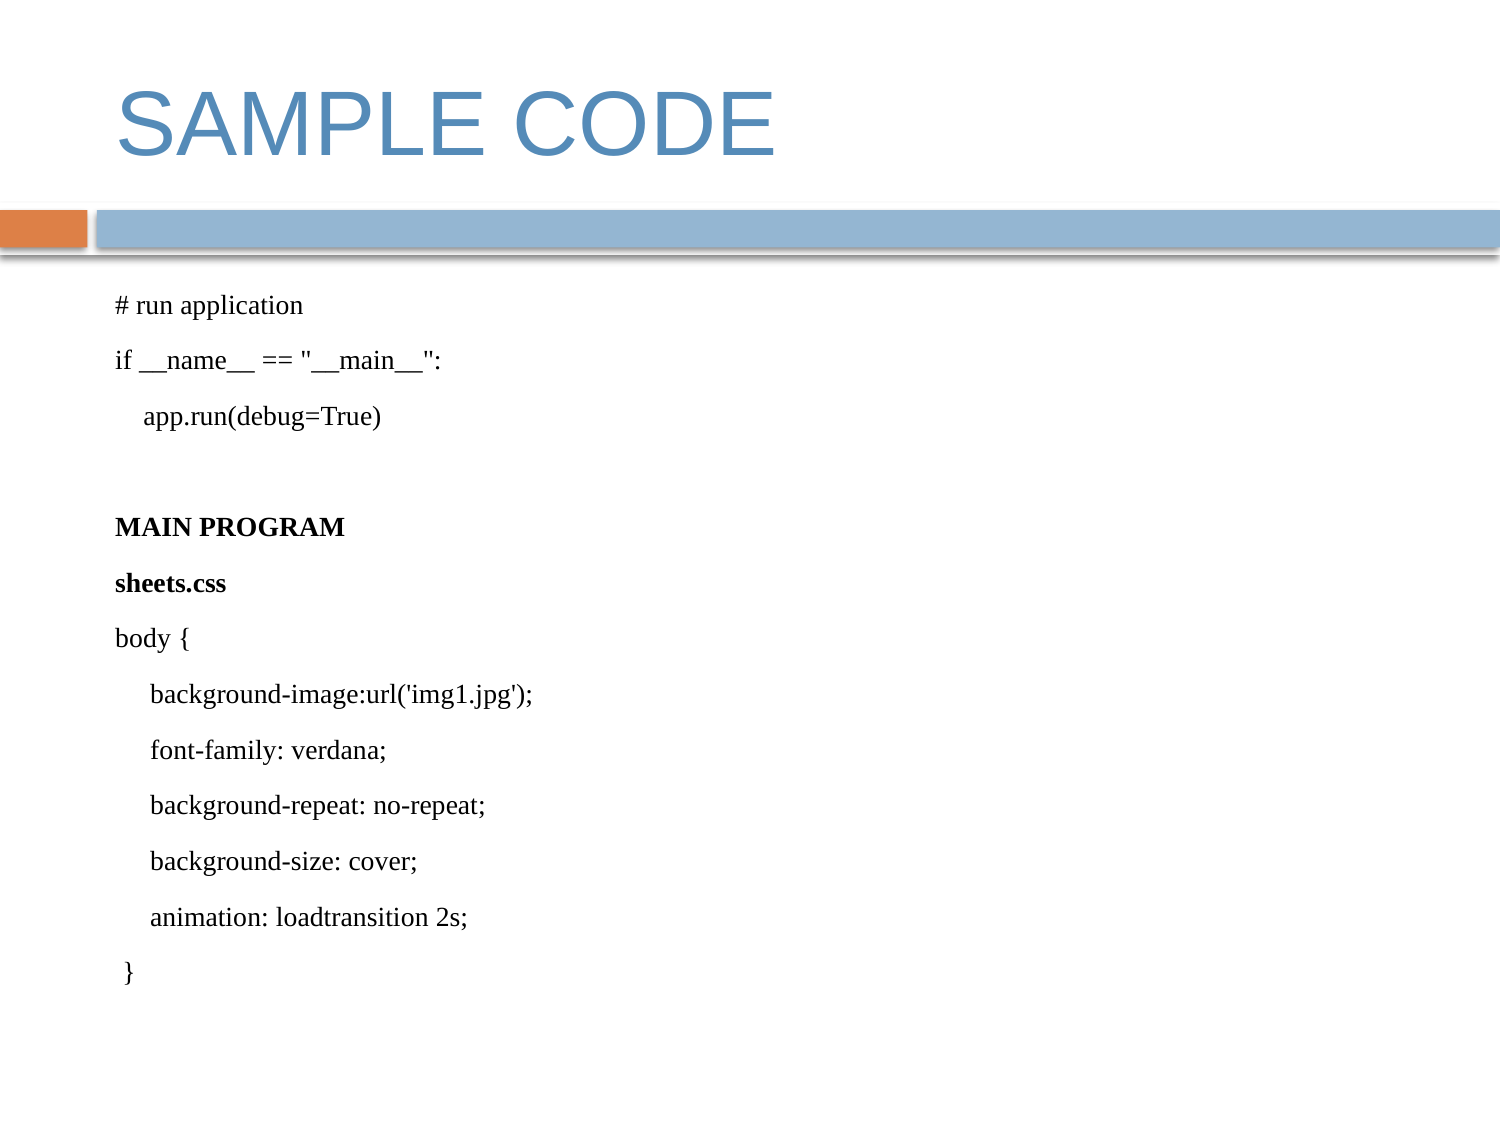

# SAMPLE CODE
# run application
if __name__ == "__main__":
    app.run(debug=True)

MAIN PROGRAM
sheets.css
body {
     background-image:url('img1.jpg');
     font-family: verdana;
     background-repeat: no-repeat;
     background-size: cover;
     animation: loadtransition 2s;
 }